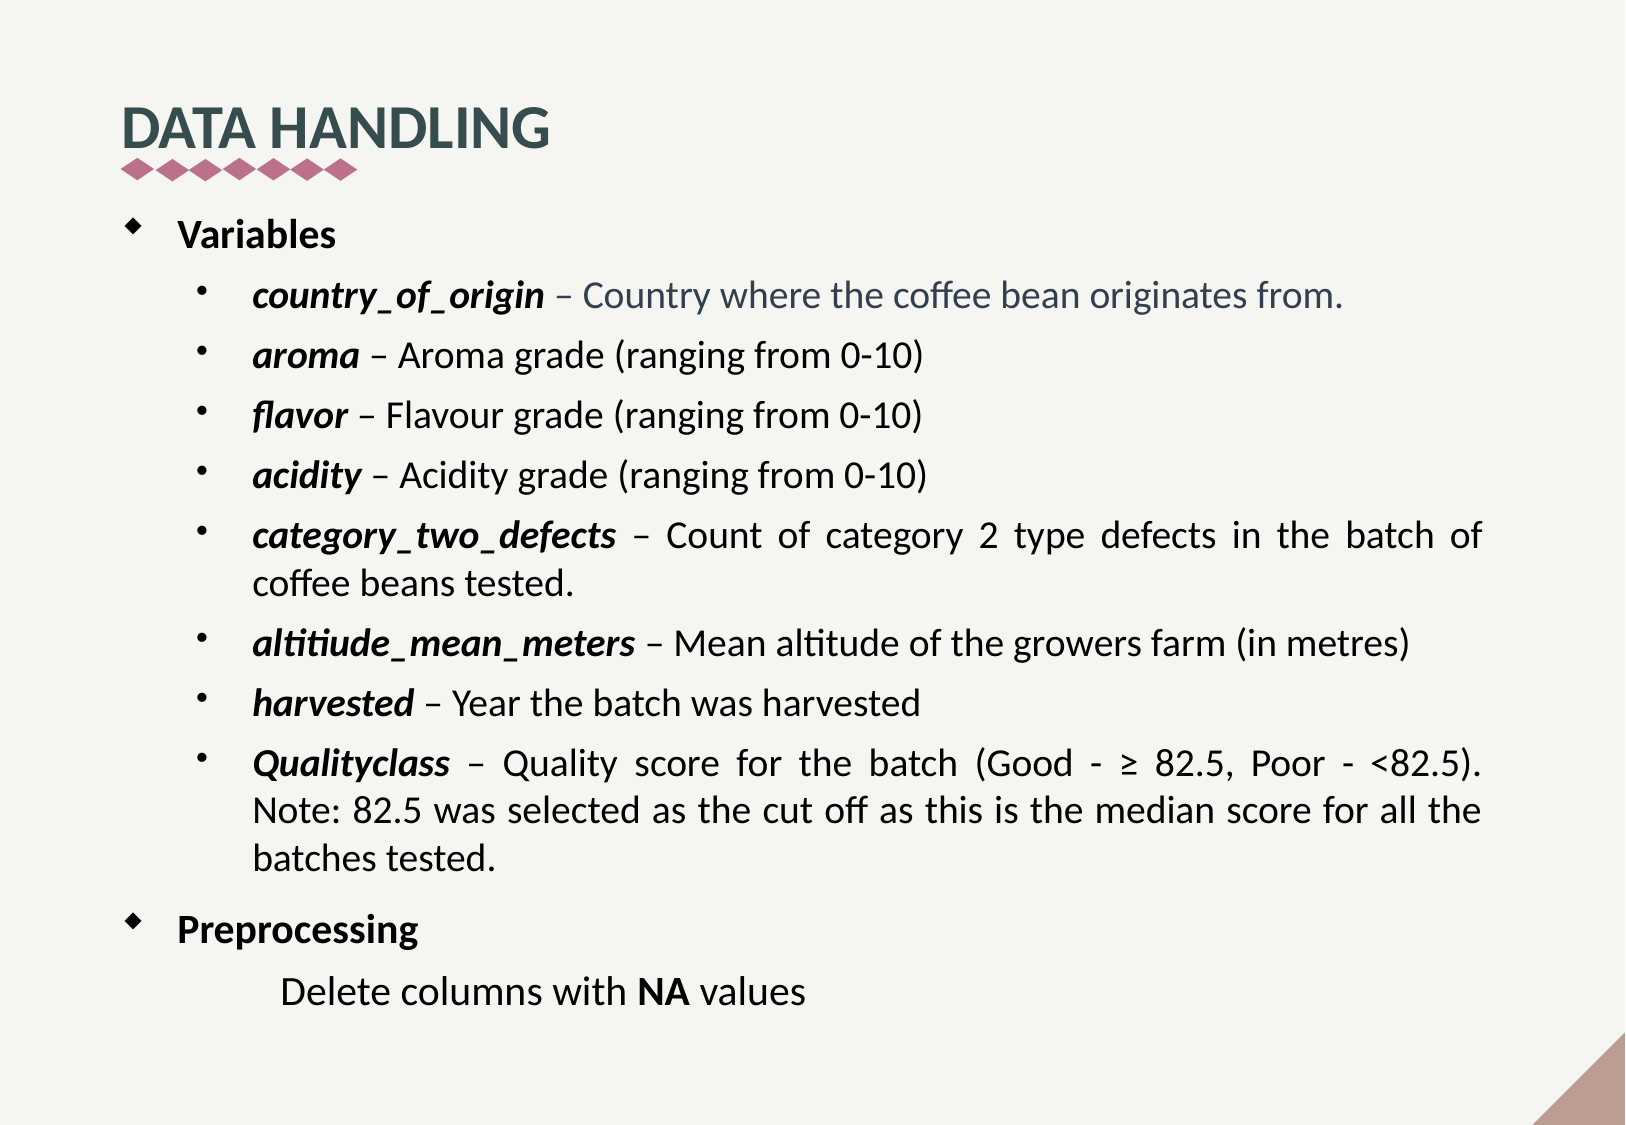

DATA HANDLING

Variables
country_of_origin – Country where the coffee bean originates from.
aroma – Aroma grade (ranging from 0-10)
flavor – Flavour grade (ranging from 0-10)
acidity – Acidity grade (ranging from 0-10)
category_two_defects – Count of category 2 type defects in the batch of coffee beans tested.
altitiude_mean_meters – Mean altitude of the growers farm (in metres)
harvested – Year the batch was harvested
Qualityclass – Quality score for the batch (Good - ≥ 82.5, Poor - <82.5). Note: 82.5 was selected as the cut off as this is the median score for all the batches tested.
Preprocessing
	 Delete columns with NA values